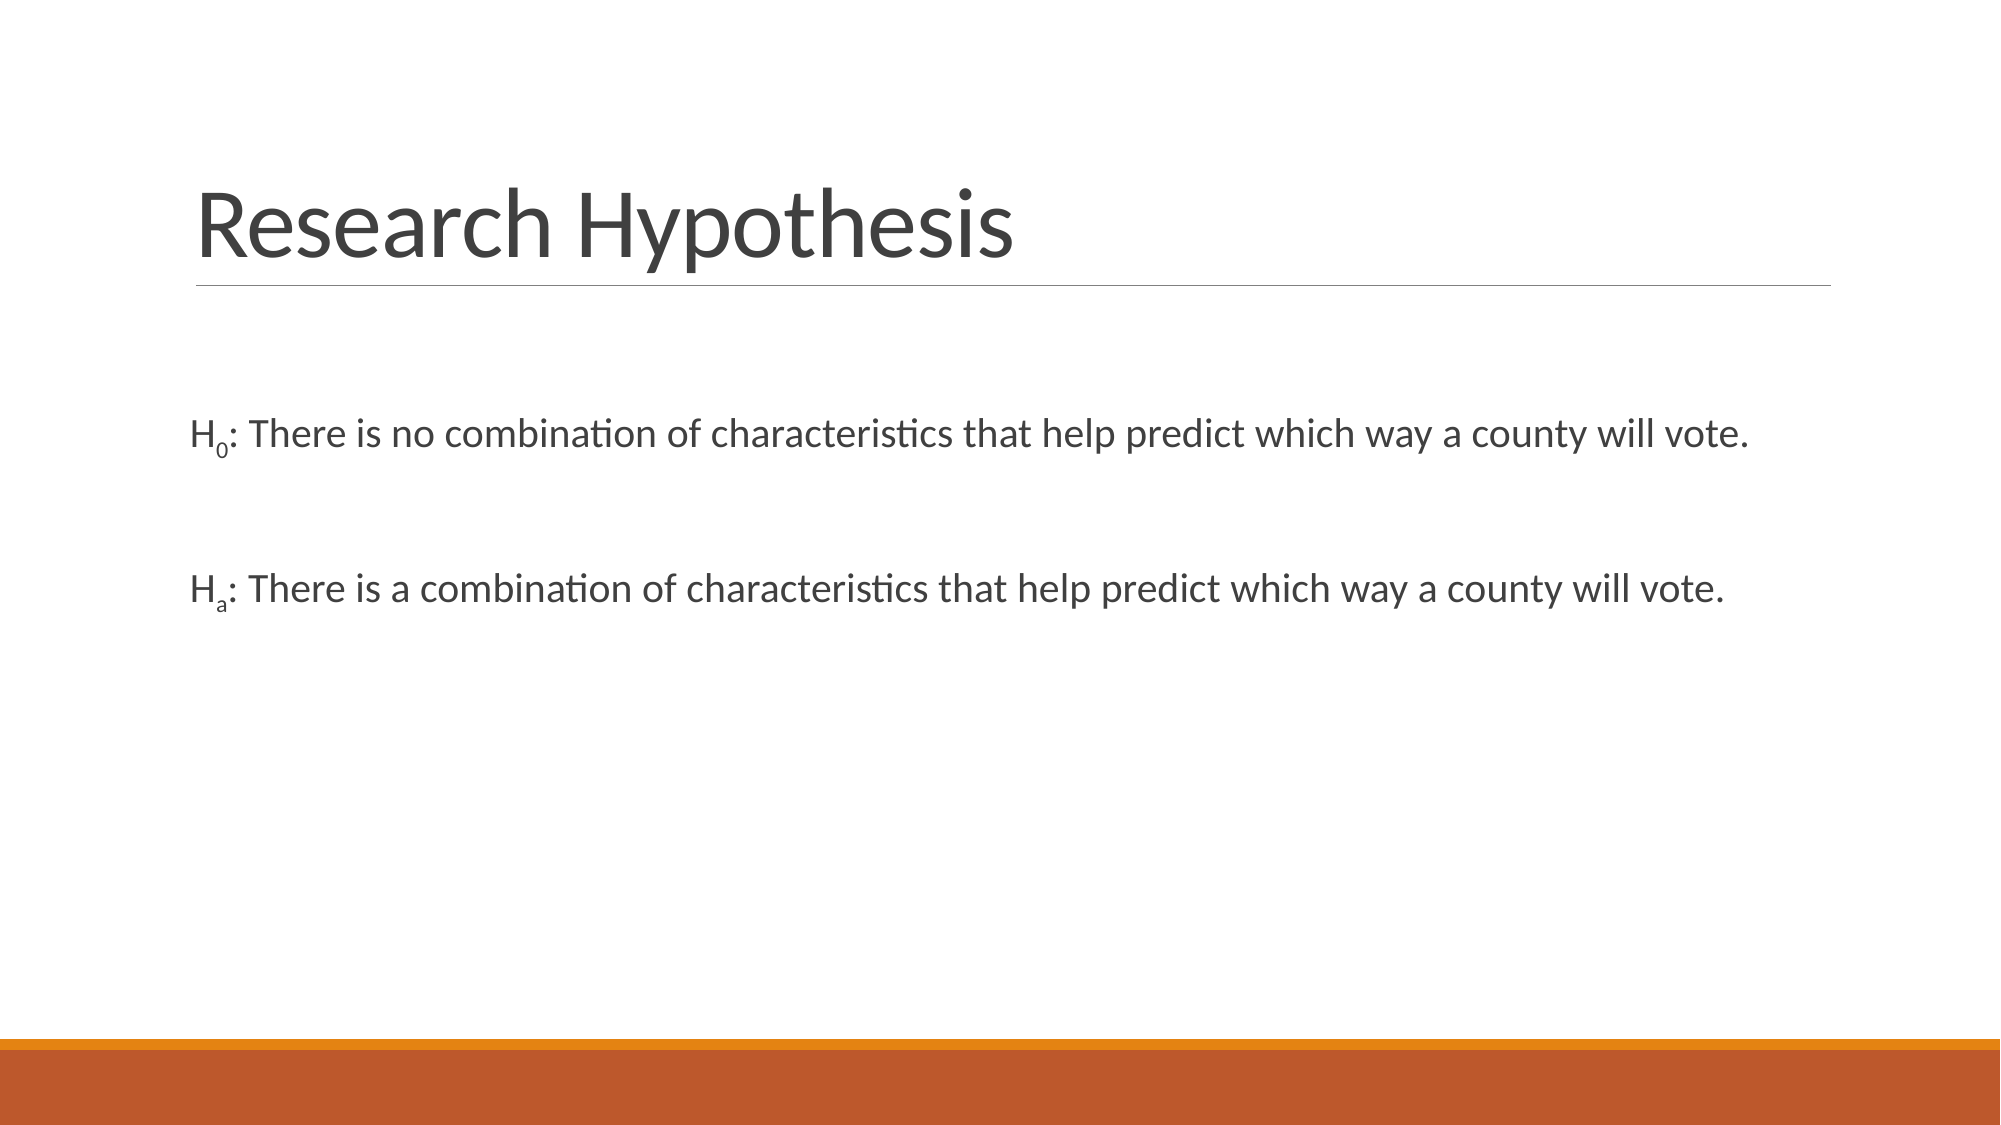

# Research Hypothesis
H0: There is no combination of characteristics that help predict which way a county will vote.

Ha: There is a combination of characteristics that help predict which way a county will vote.